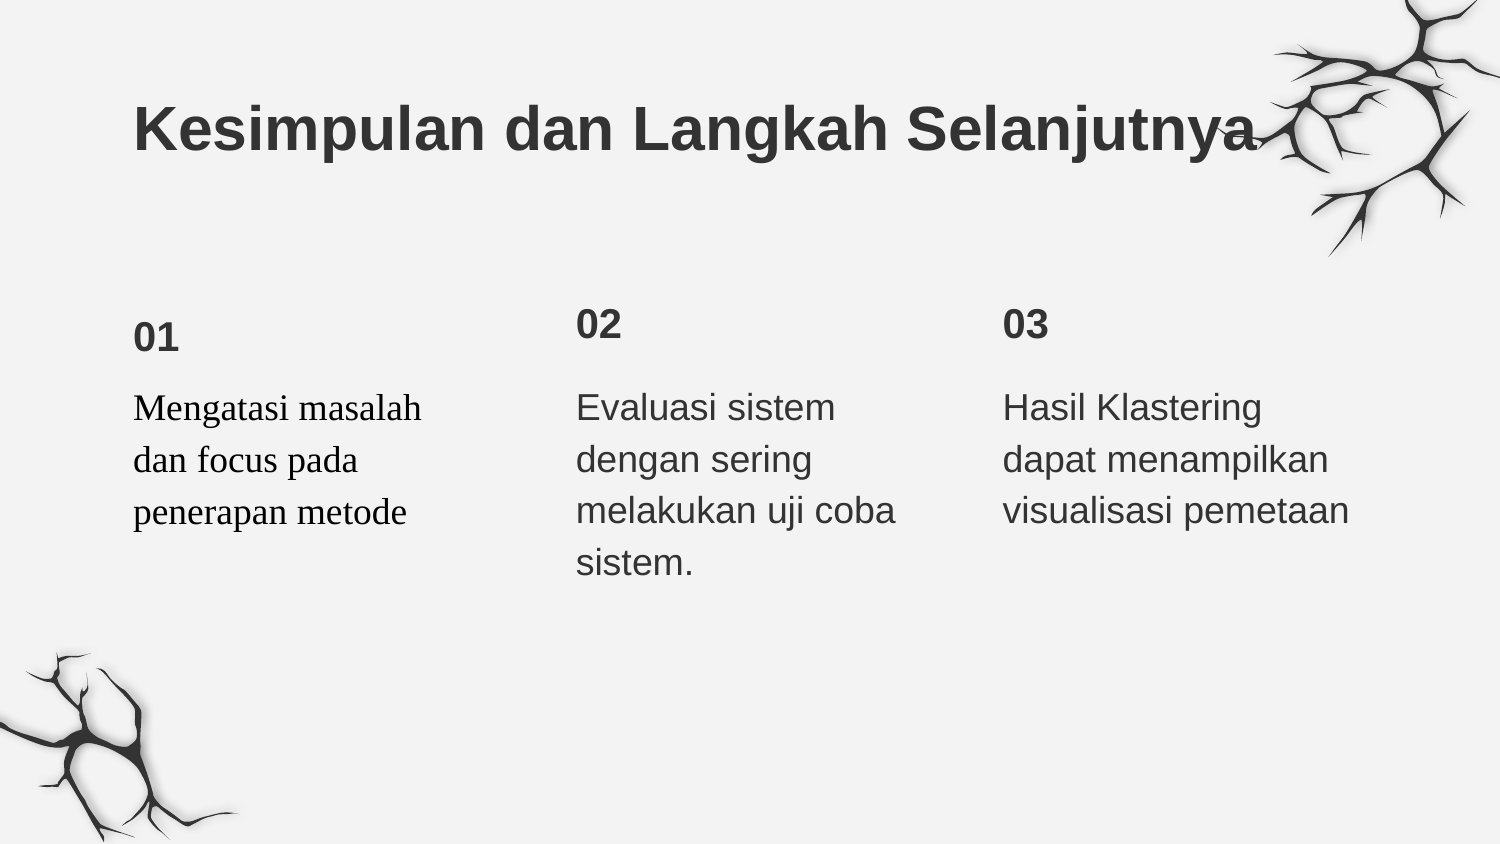

# Kesimpulan dan Langkah Selanjutnya
02
03
01
Evaluasi sistem dengan sering melakukan uji coba sistem.
Hasil Klastering dapat menampilkan visualisasi pemetaan
Mengatasi masalah dan focus pada penerapan metode